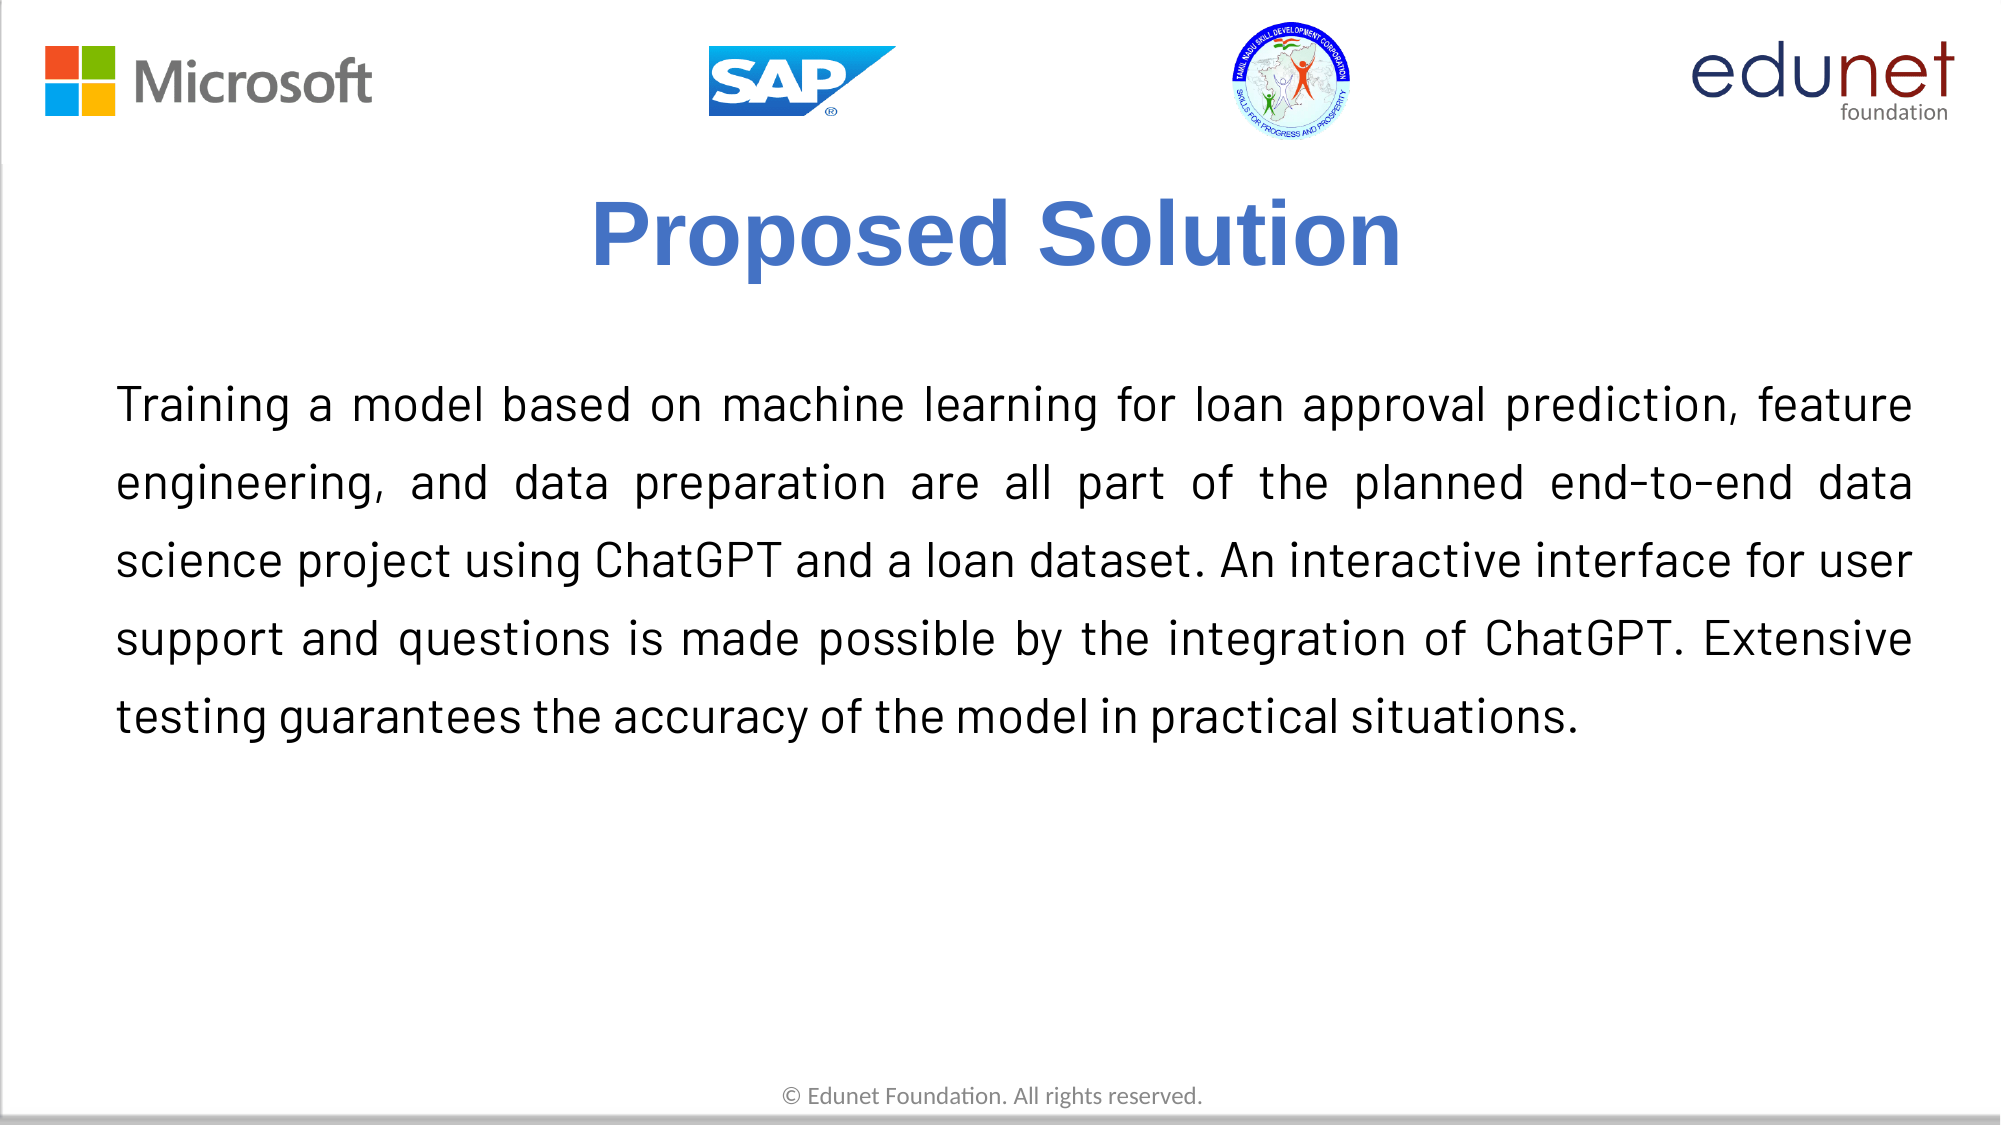

# Proposed Solution
Training a model based on machine learning for loan approval prediction, feature engineering, and data preparation are all part of the planned end-to-end data science project using ChatGPT and a loan dataset. An interactive interface for user support and questions is made possible by the integration of ChatGPT. Extensive testing guarantees the accuracy of the model in practical situations.
© Edunet Foundation. All rights reserved.